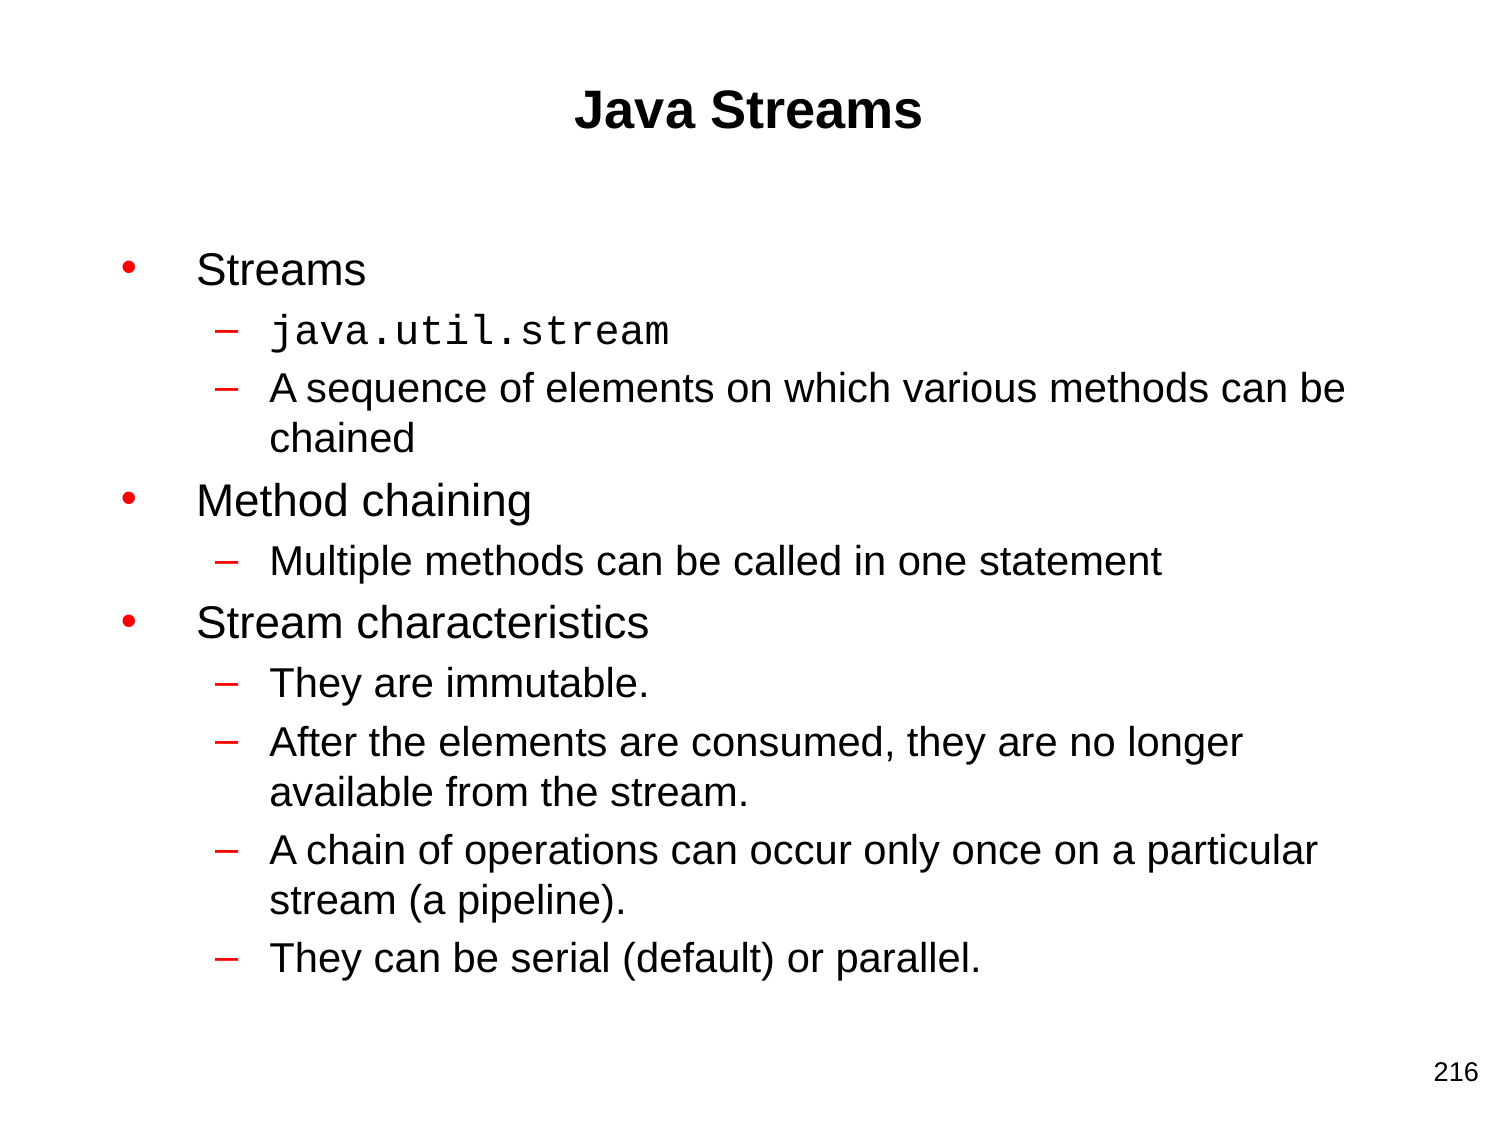

# Java Streams
Streams
java.util.stream
A sequence of elements on which various methods can be chained
Method chaining
Multiple methods can be called in one statement
Stream characteristics
They are immutable.
After the elements are consumed, they are no longer available from the stream.
A chain of operations can occur only once on a particular stream (a pipeline).
They can be serial (default) or parallel.
216